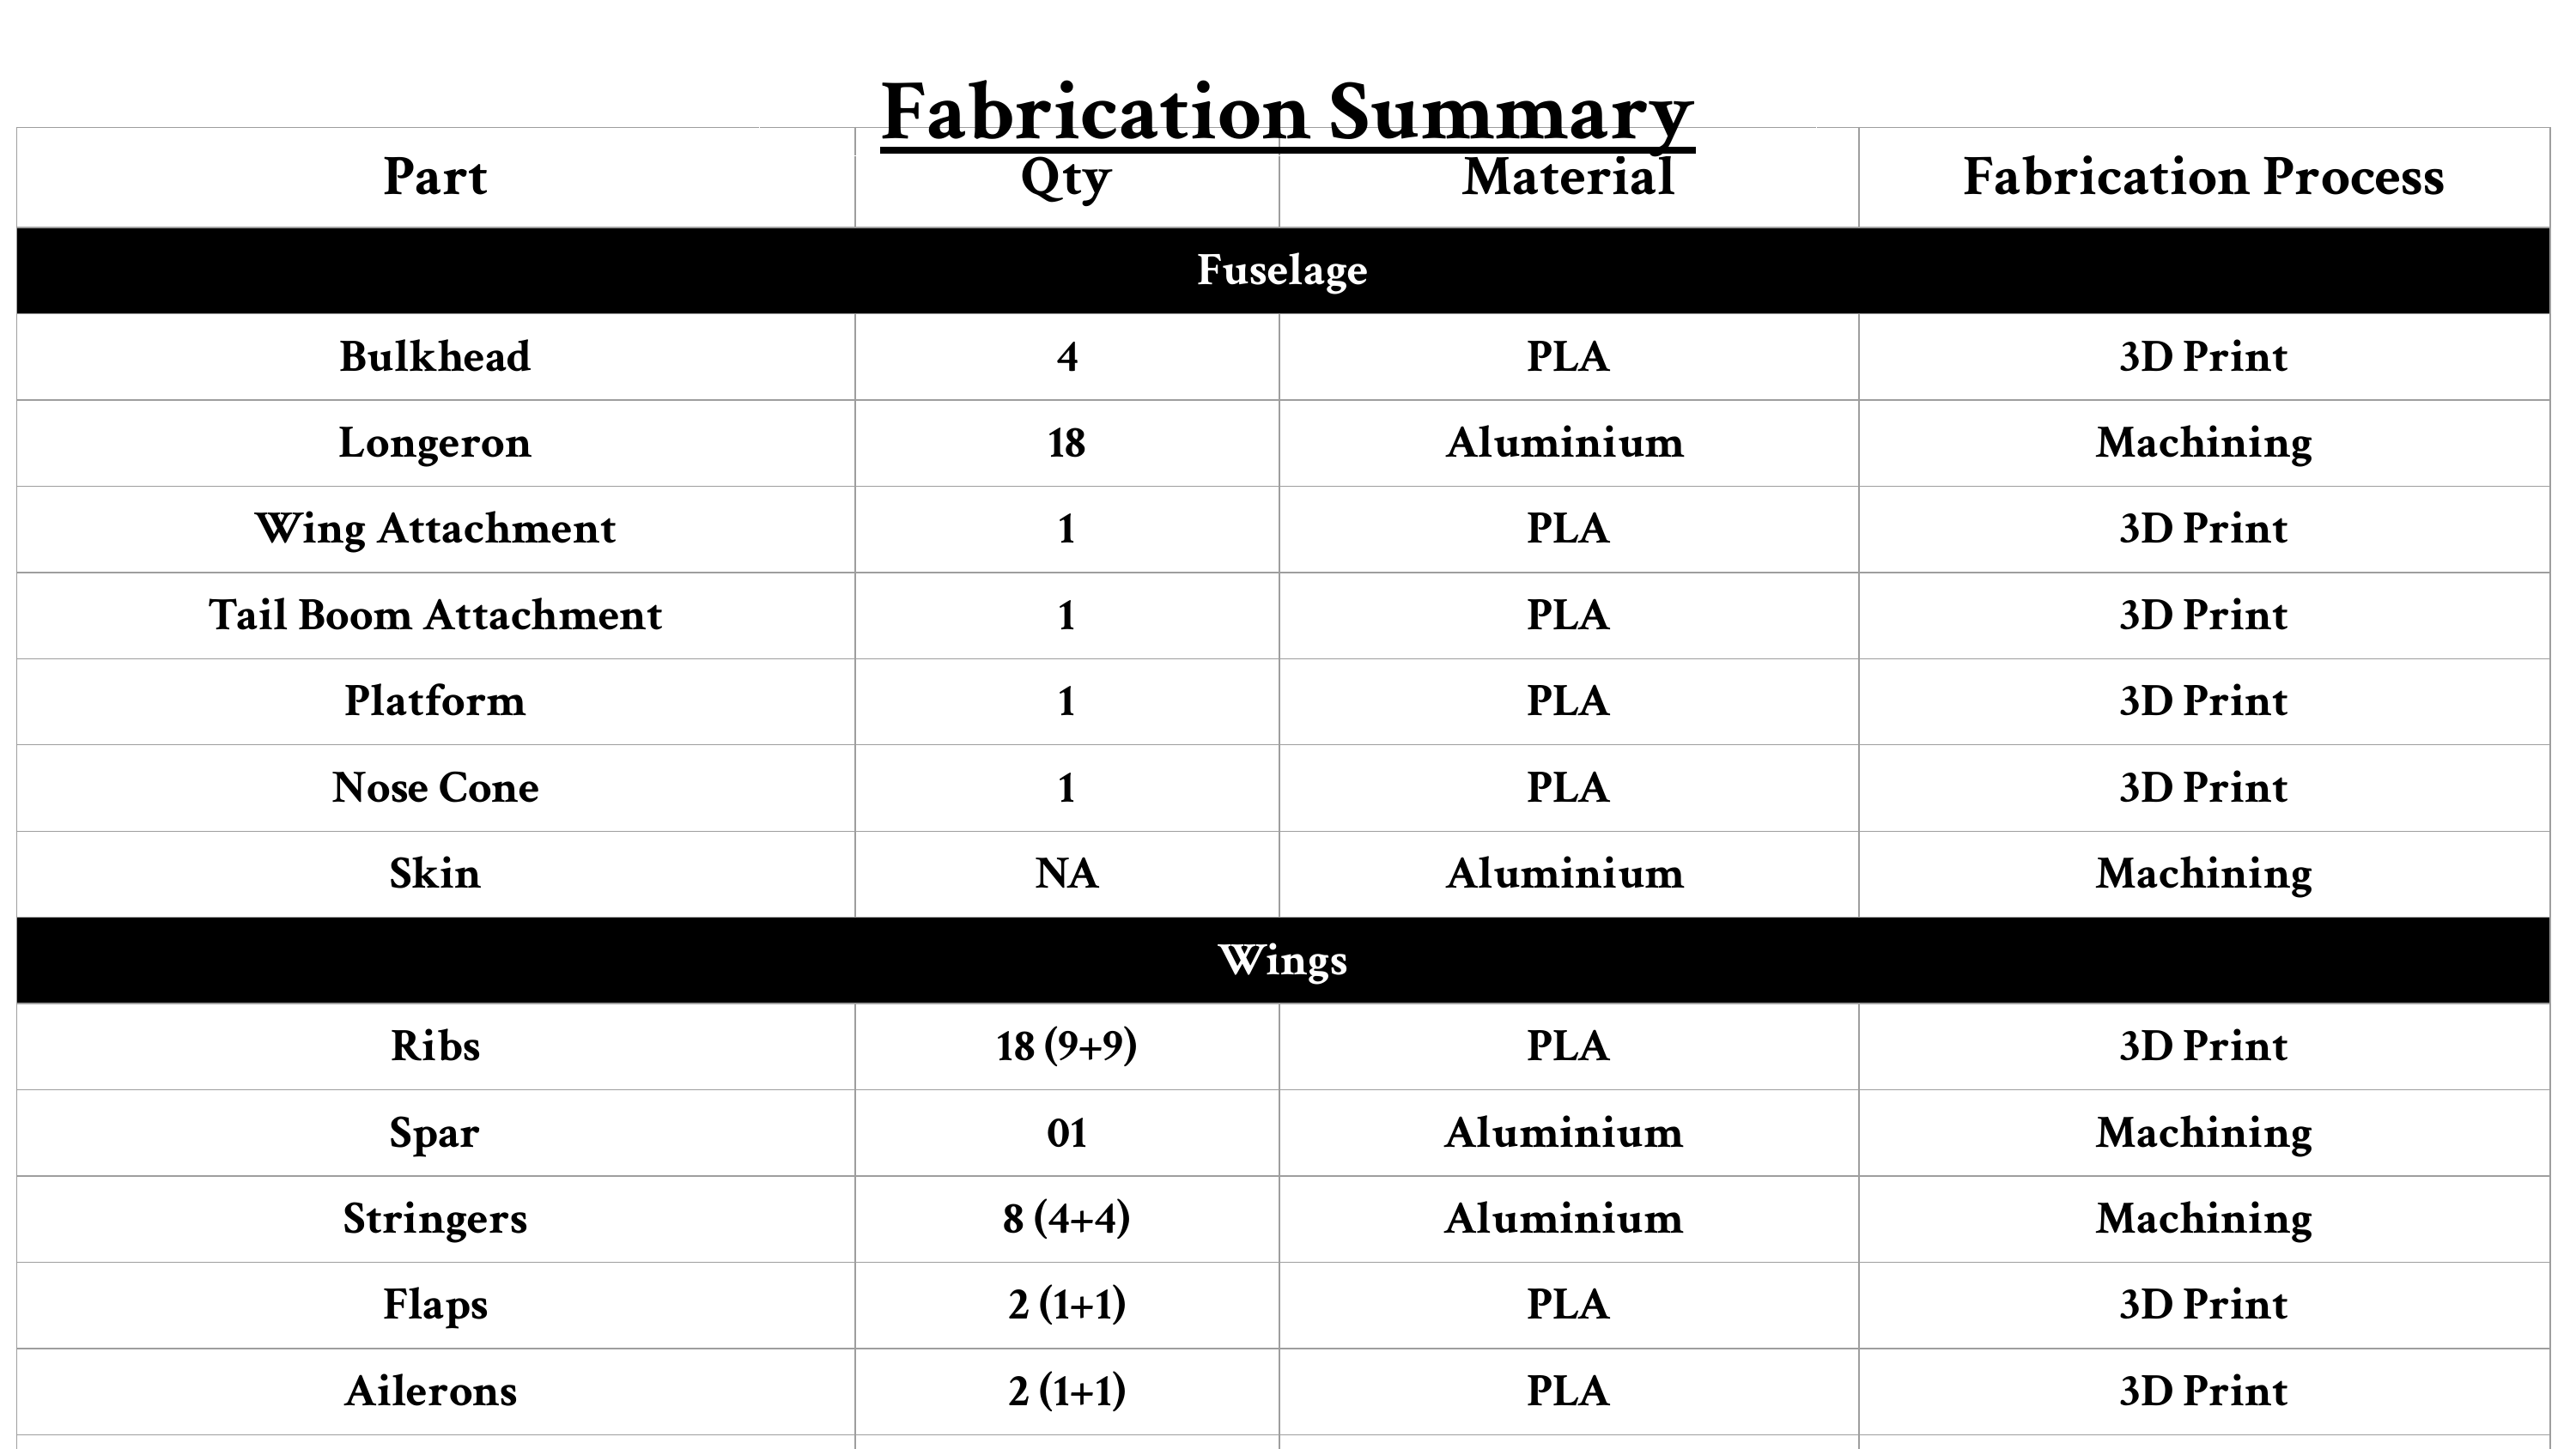

Fabrication Summary
| Part | Qty | Material | Fabrication Process |
| --- | --- | --- | --- |
| Fuselage |  |  |  |
| Bulkhead | 4 | PLA | 3D Print |
| Longeron | 18 | Aluminium | Machining |
| Wing Attachment | 1 | PLA | 3D Print |
| Tail Boom Attachment | 1 | PLA | 3D Print |
| Platform | 1 | PLA | 3D Print |
| Nose Cone | 1 | PLA | 3D Print |
| Skin | NA | Aluminium | Machining |
| Wings |  |  |  |
| Ribs | 18 (9+9) | PLA | 3D Print |
| Spar | 01 | Aluminium | Machining |
| Stringers | 8 (4+4) | Aluminium | Machining |
| Flaps | 2 (1+1) | PLA | 3D Print |
| Ailerons | 2 (1+1) | PLA | 3D Print |
| Skin | 1 | Aluminium | Machining |